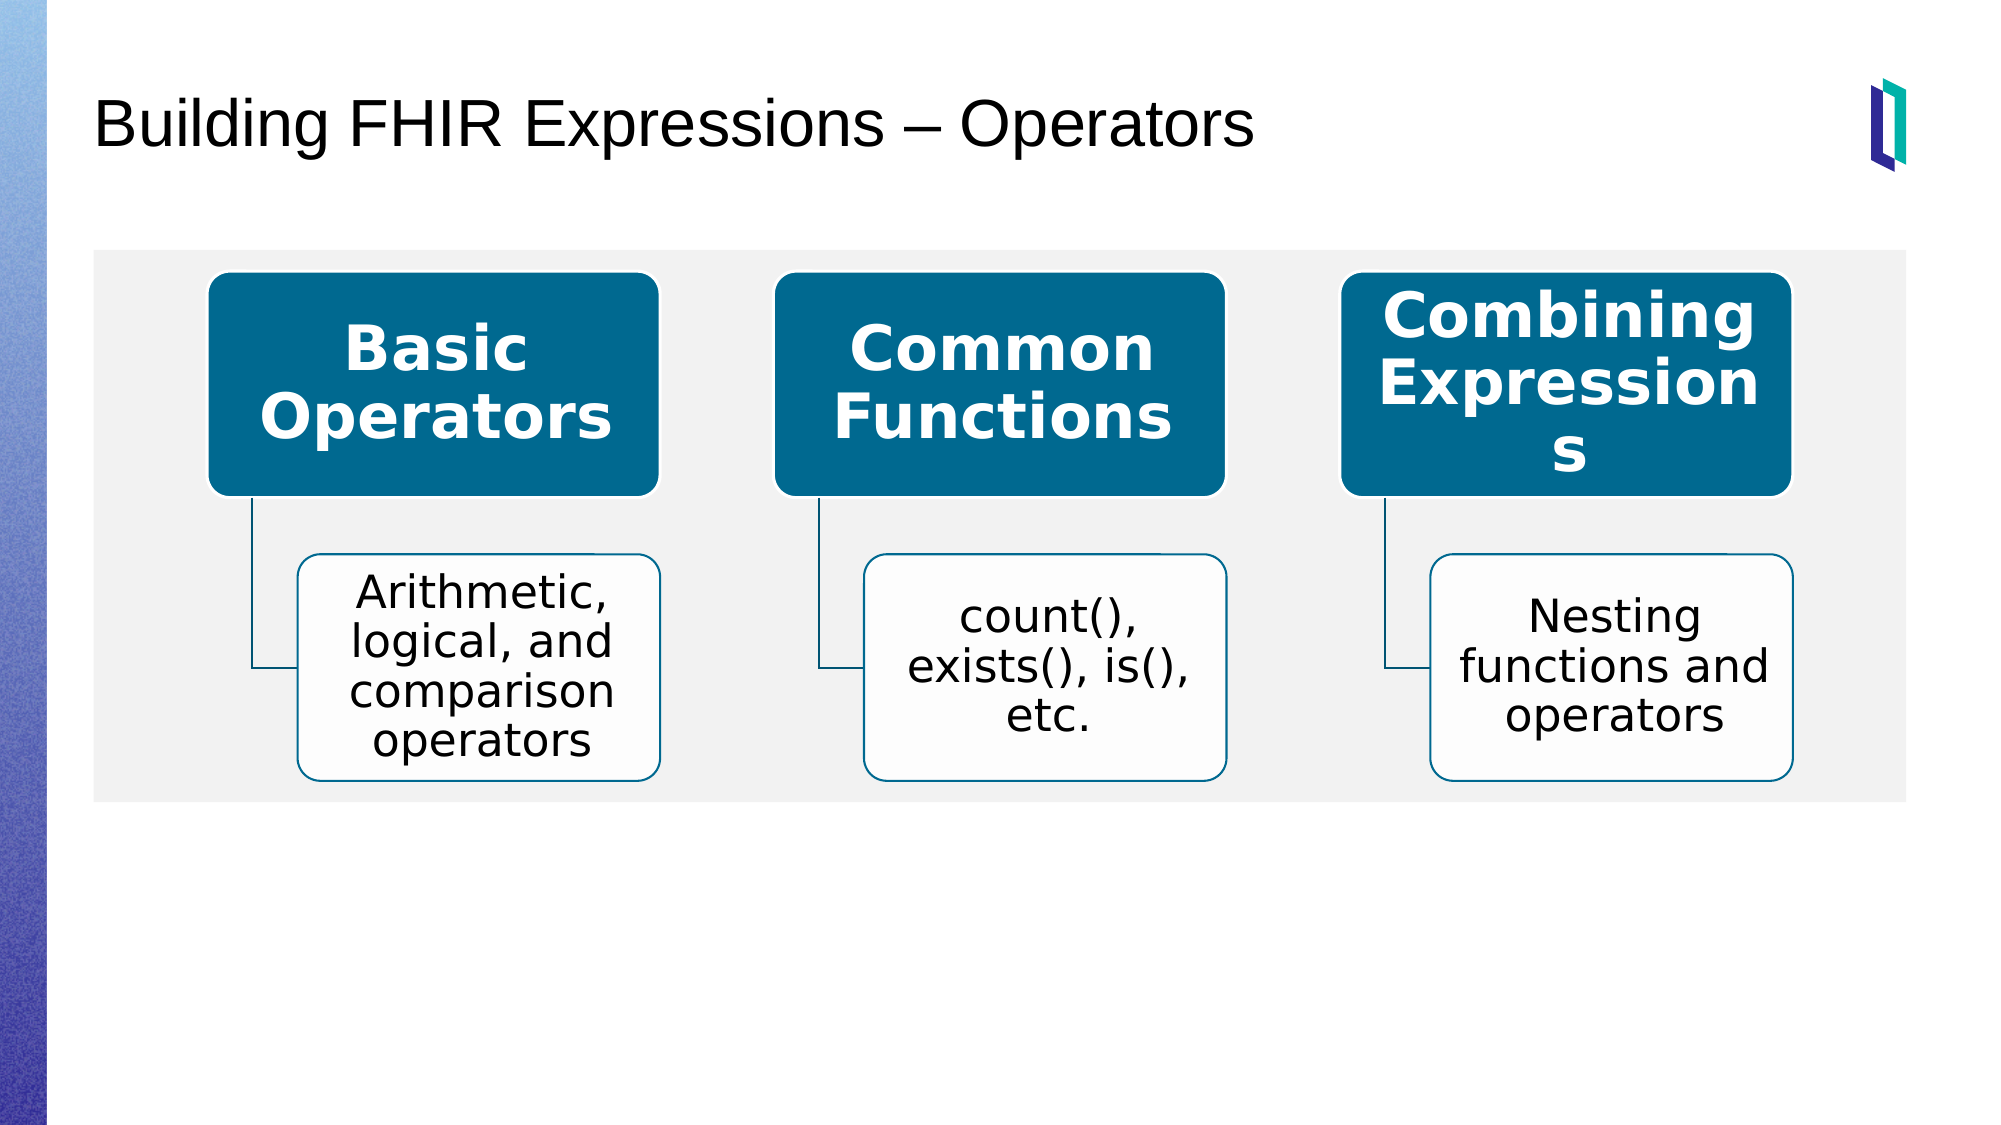

# Building FHIR Expressions – Operators
Basic Operators
Arithmetic, logical, and comparison operators
Common Functions
count(), exists(), is(), etc.
Combining Expressions
Nesting functions and operators